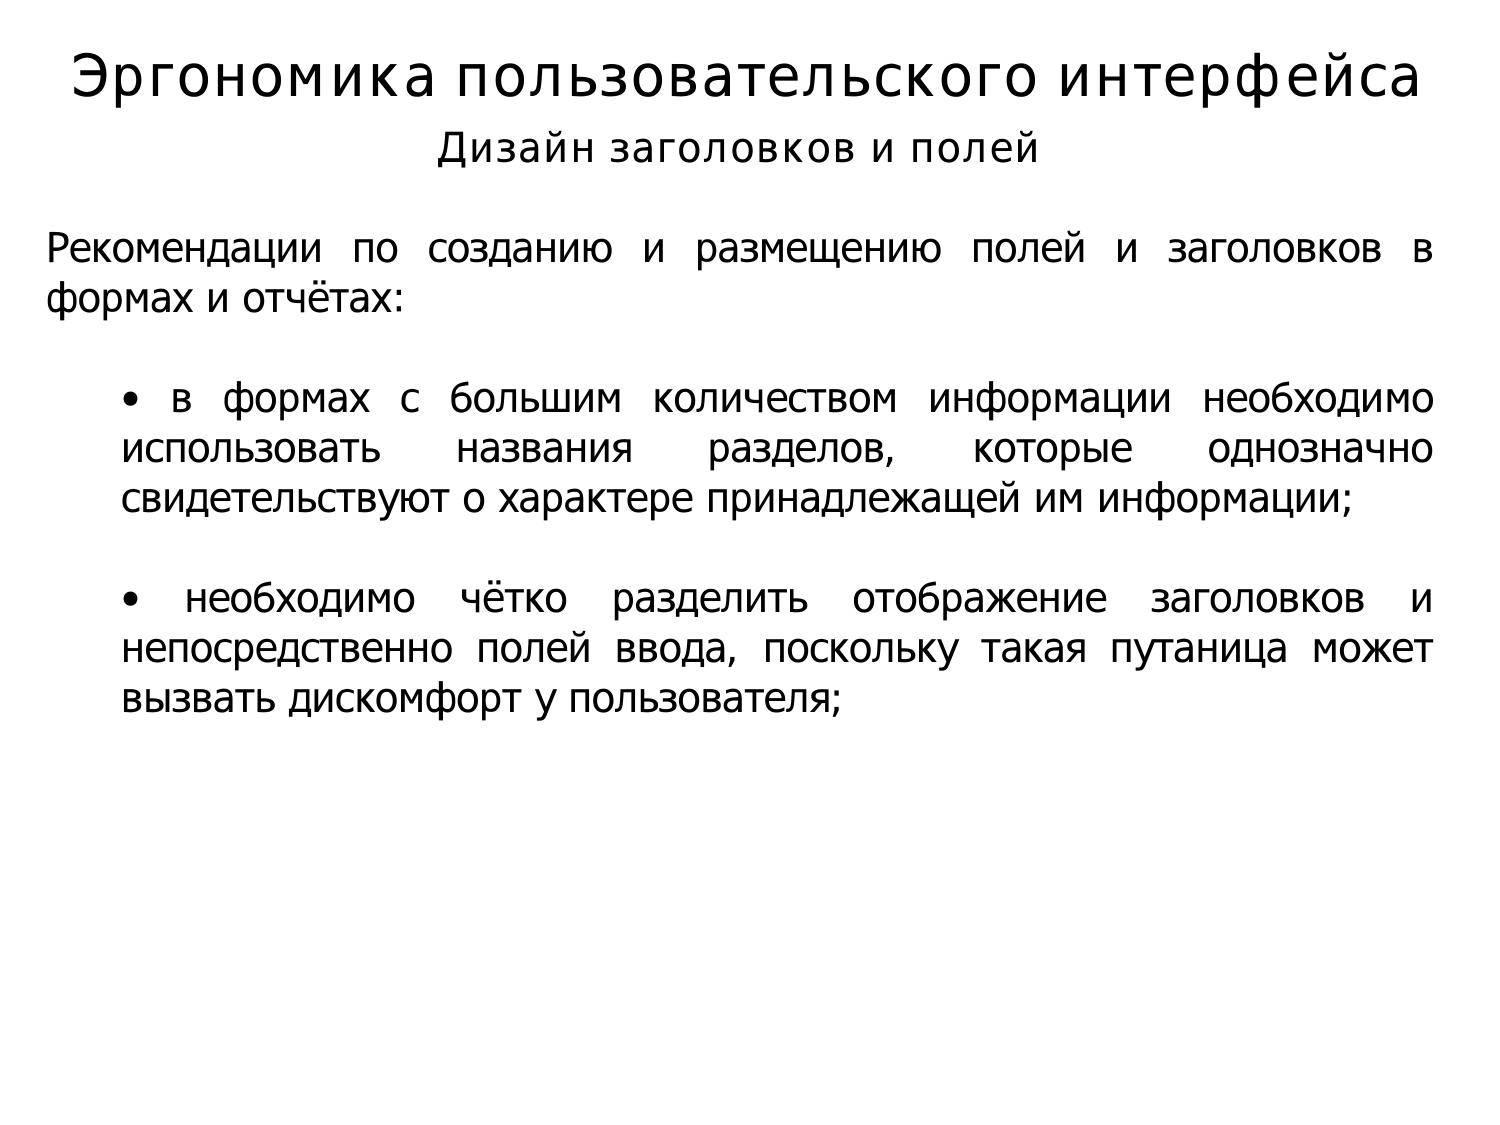

Эргономика пользовательского интерфейса
Дизайн заголовков и полей

Рекомендации по созданию и размеще­нию полей и заголовков в формах и отчётах:

• в формах с большим количеством информации необходи­мо использовать названия разделов, которые однозначно свидетельствуют о характере принадлежащей им информации;

• необходимо чётко разделить отображение заголовков и непосредственно полей ввода, поскольку такая путаница может вызвать дискомфорт у пользователя;